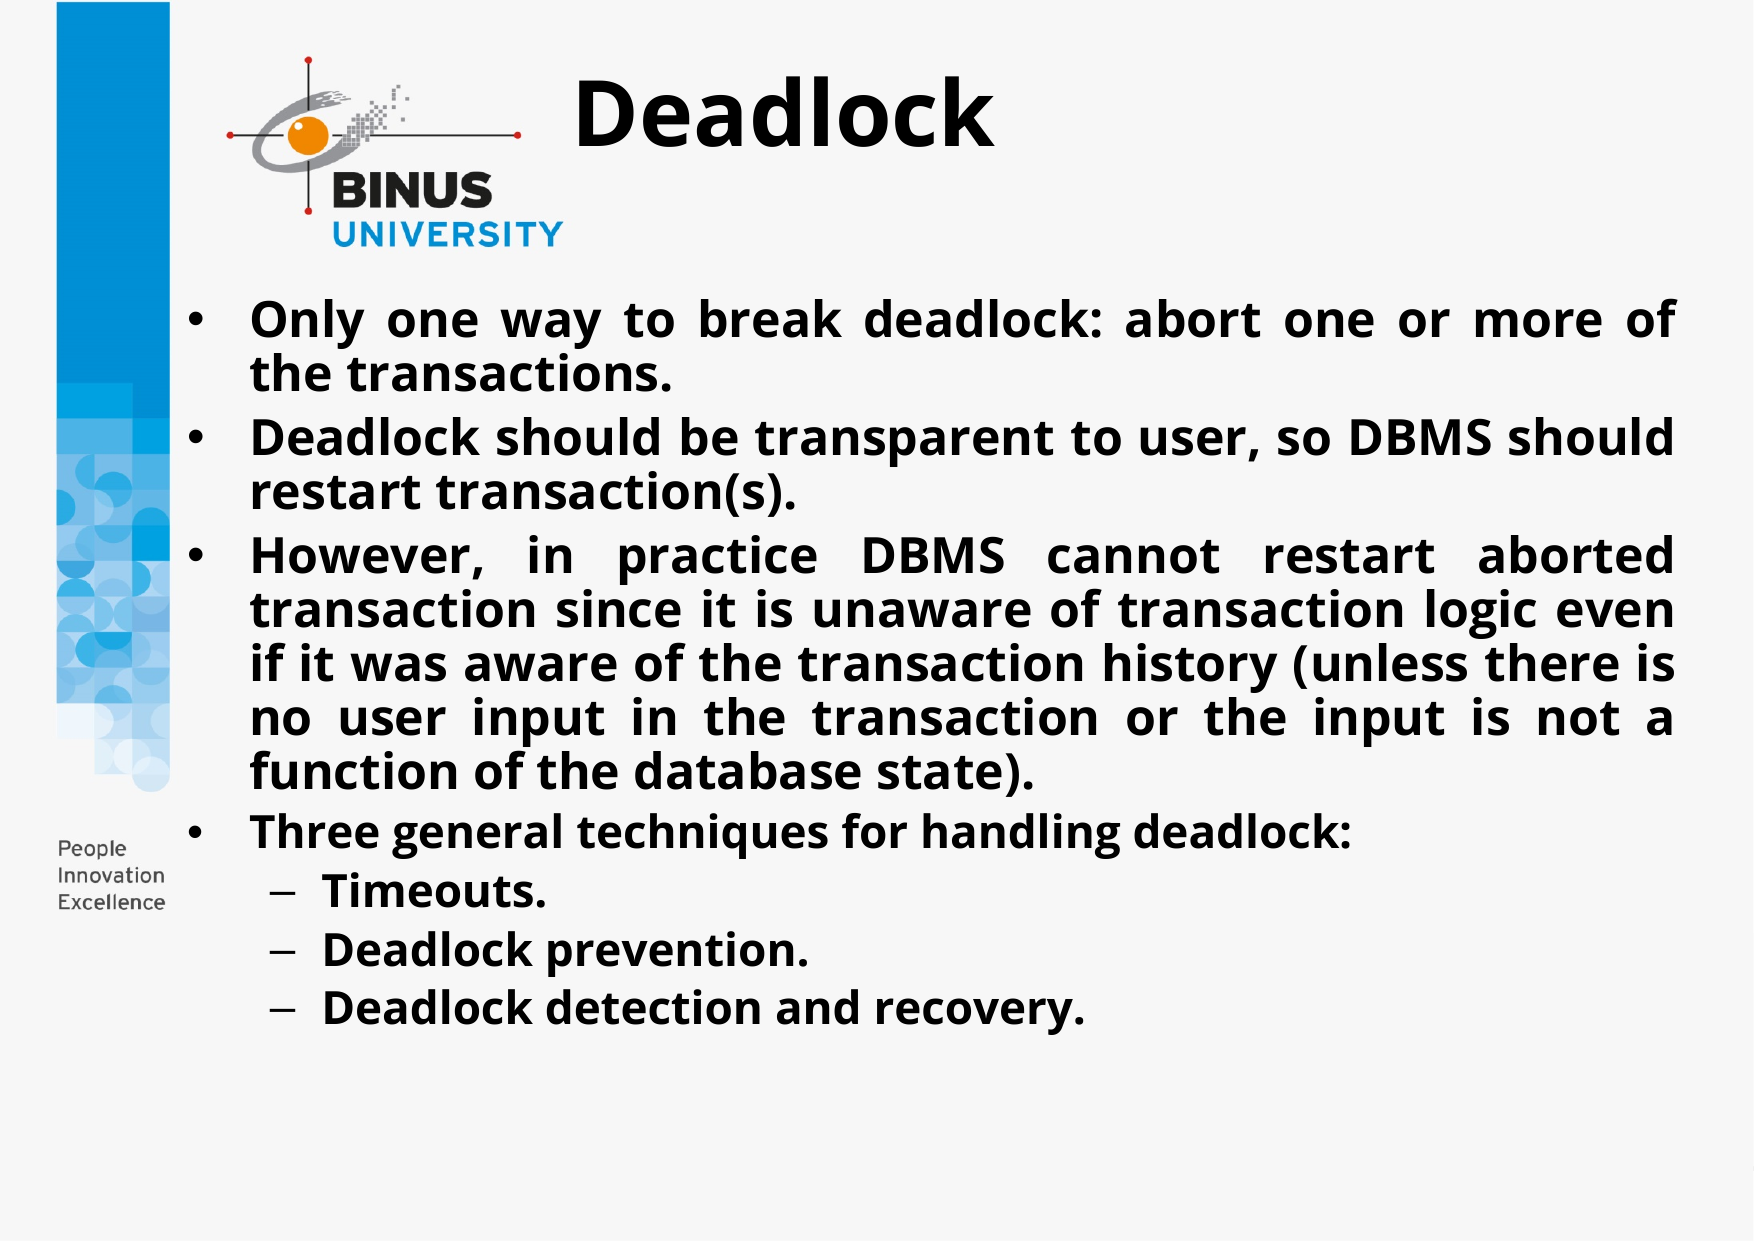

Deadlock
Only one way to break deadlock: abort one or more of the transactions.
Deadlock should be transparent to user, so DBMS should restart transaction(s).
However, in practice DBMS cannot restart aborted transaction since it is unaware of transaction logic even if it was aware of the transaction history (unless there is no user input in the transaction or the input is not a function of the database state).
Three general techniques for handling deadlock:
Timeouts.
Deadlock prevention.
Deadlock detection and recovery.